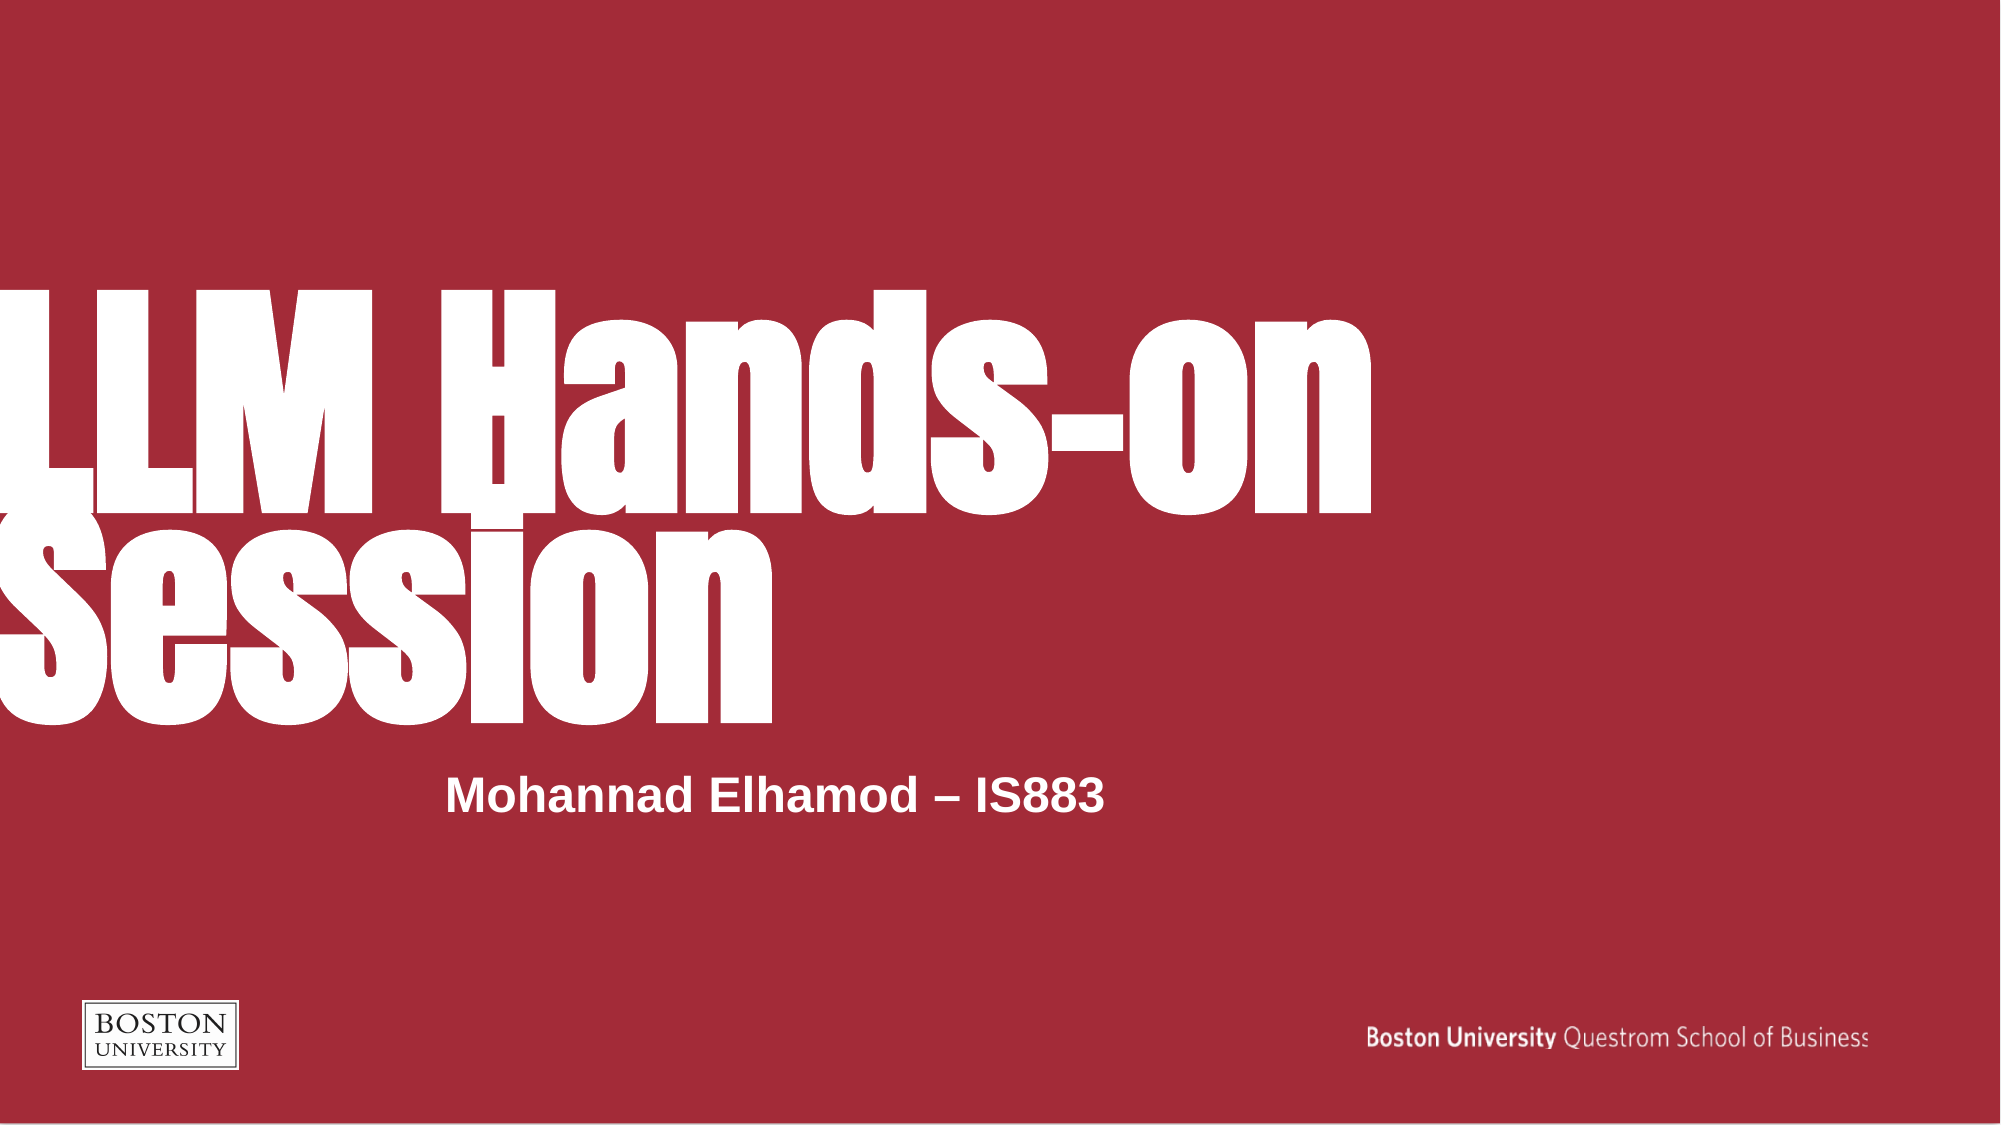

# LLM Hands-on Session
Mohannad Elhamod – IS883